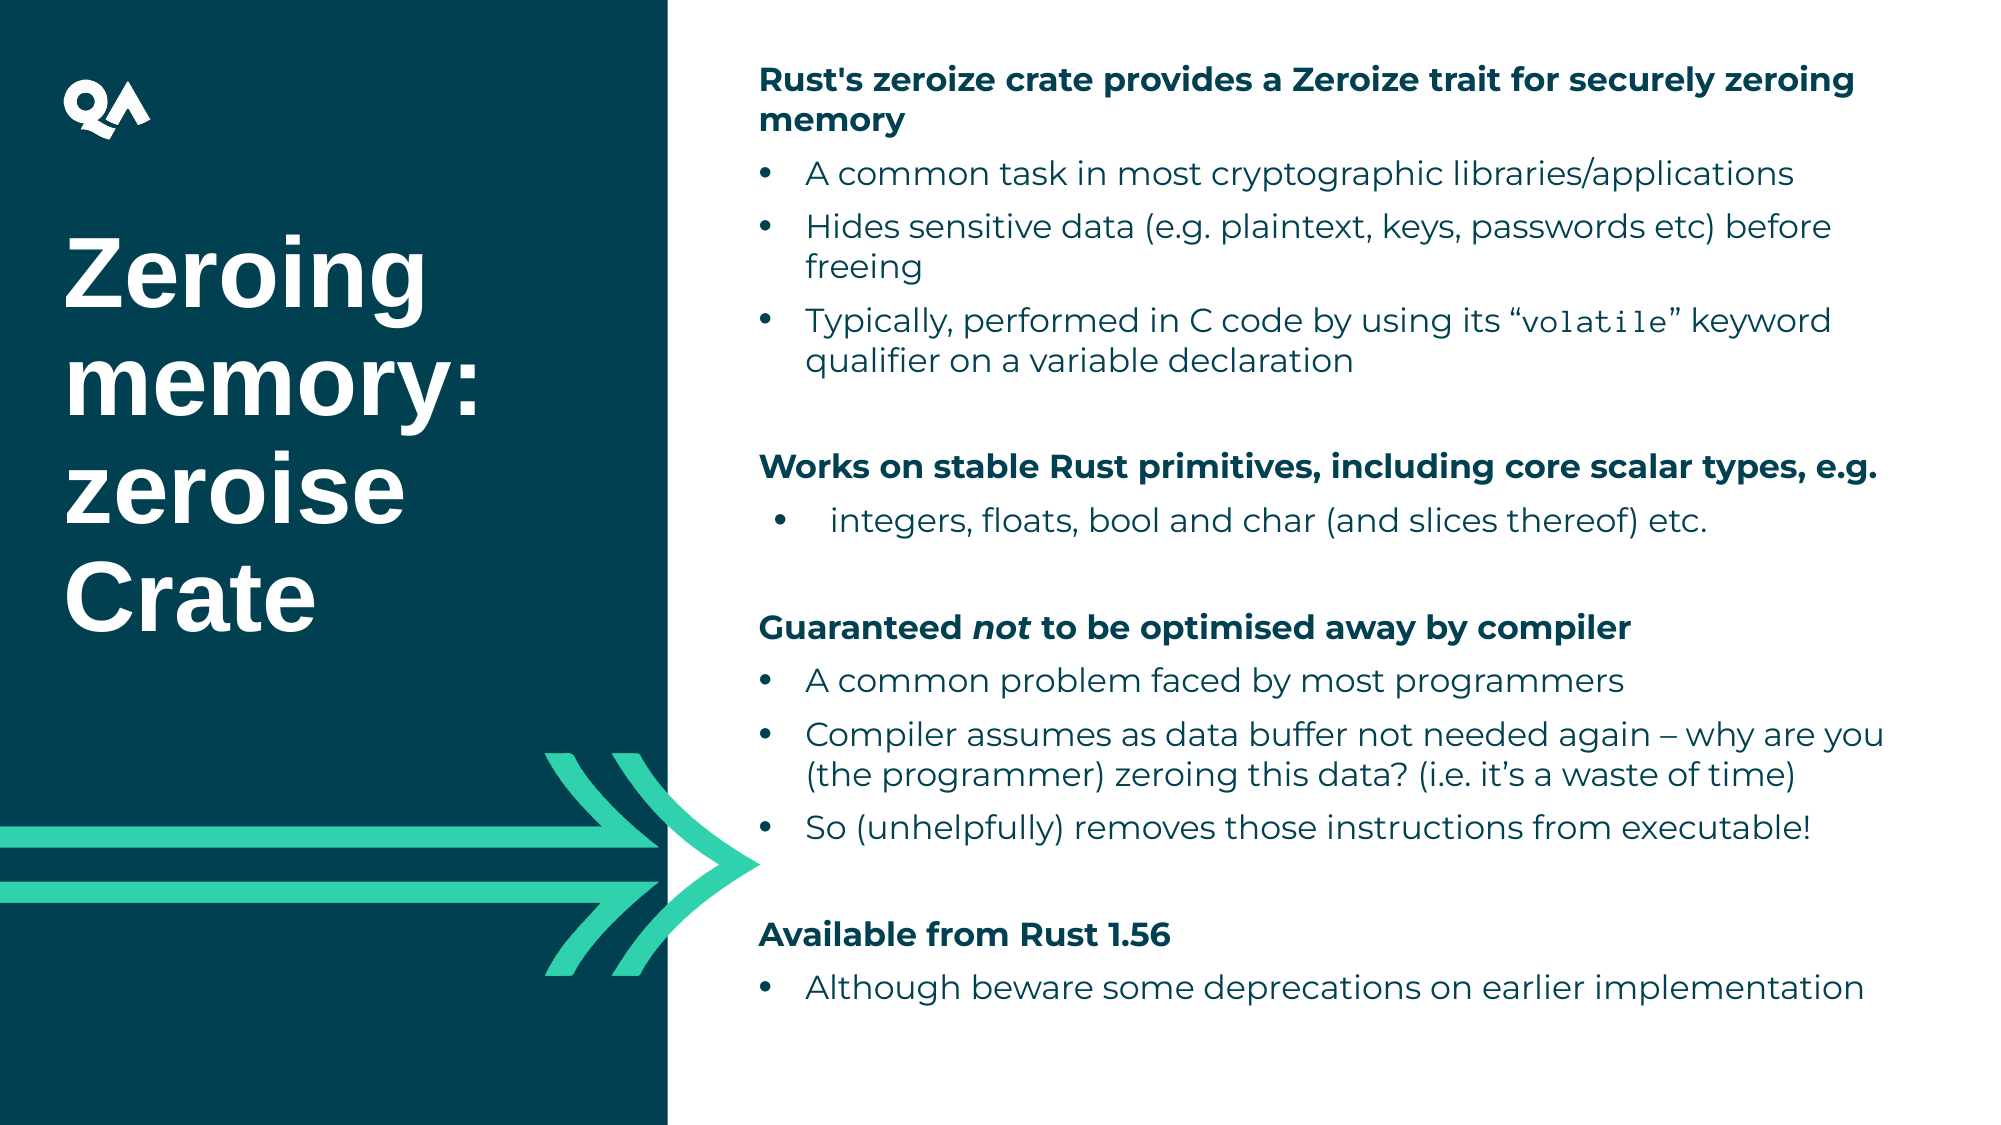

Rust's zeroize crate provides a Zeroize trait for securely zeroing memory
A common task in most cryptographic libraries/applications
Hides sensitive data (e.g. plaintext, keys, passwords etc) before freeing
Typically, performed in C code by using its “volatile” keyword qualifier on a variable declaration

Works on stable Rust primitives, including core scalar types, e.g.
integers, floats, bool and char (and slices thereof) etc.

Guaranteed not to be optimised away by compiler
A common problem faced by most programmers
Compiler assumes as data buffer not needed again – why are you (the programmer) zeroing this data? (i.e. it’s a waste of time)
So (unhelpfully) removes those instructions from executable!

Available from Rust 1.56
Although beware some deprecations on earlier implementation

Zeroing memory: zeroise Crate